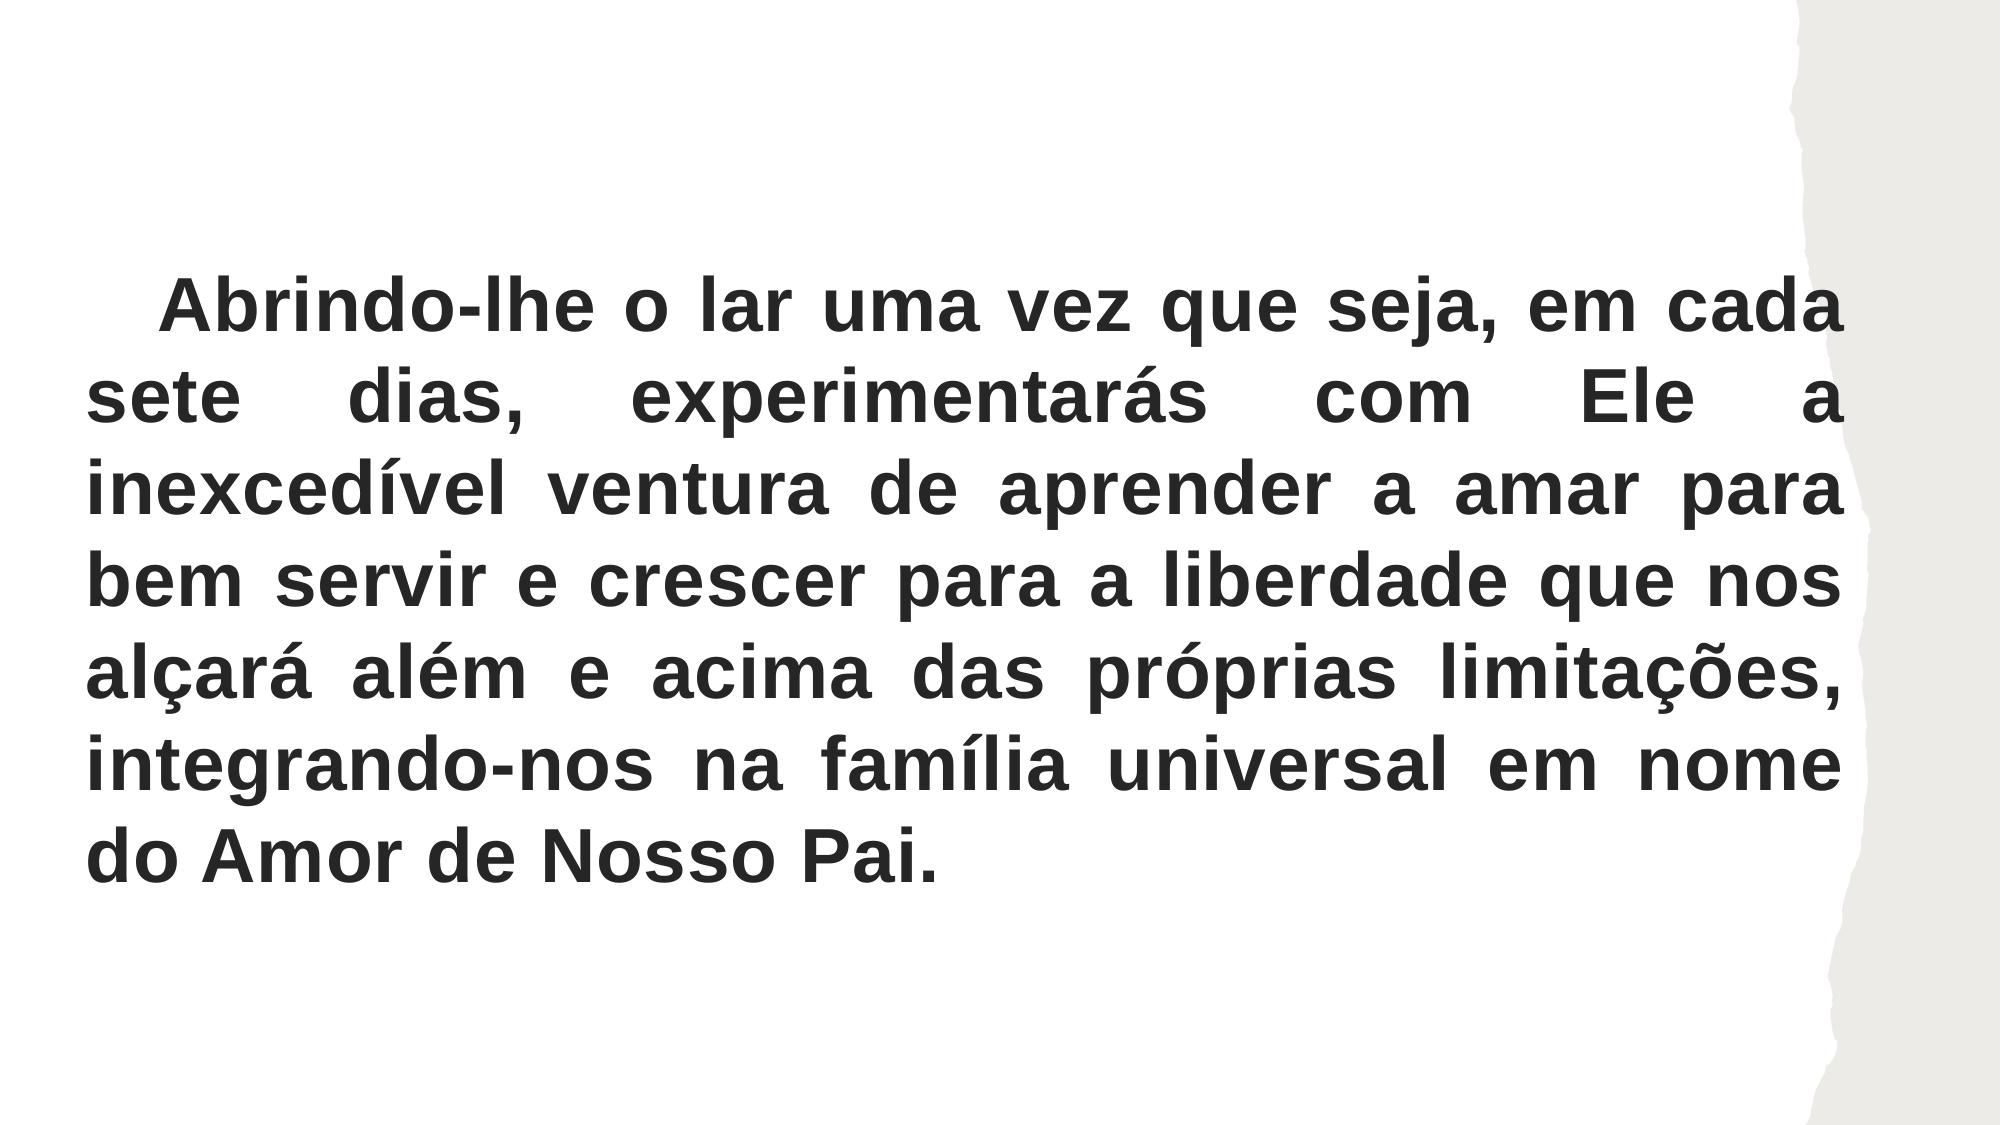

Abrindo-lhe o lar uma vez que seja, em cada sete dias, experimentarás com Ele a inexcedível ventura de aprender a amar para bem servir e crescer para a liberdade que nos alçará além e acima das próprias limitações, integrando-nos na família universal em nome do Amor de Nosso Pai.